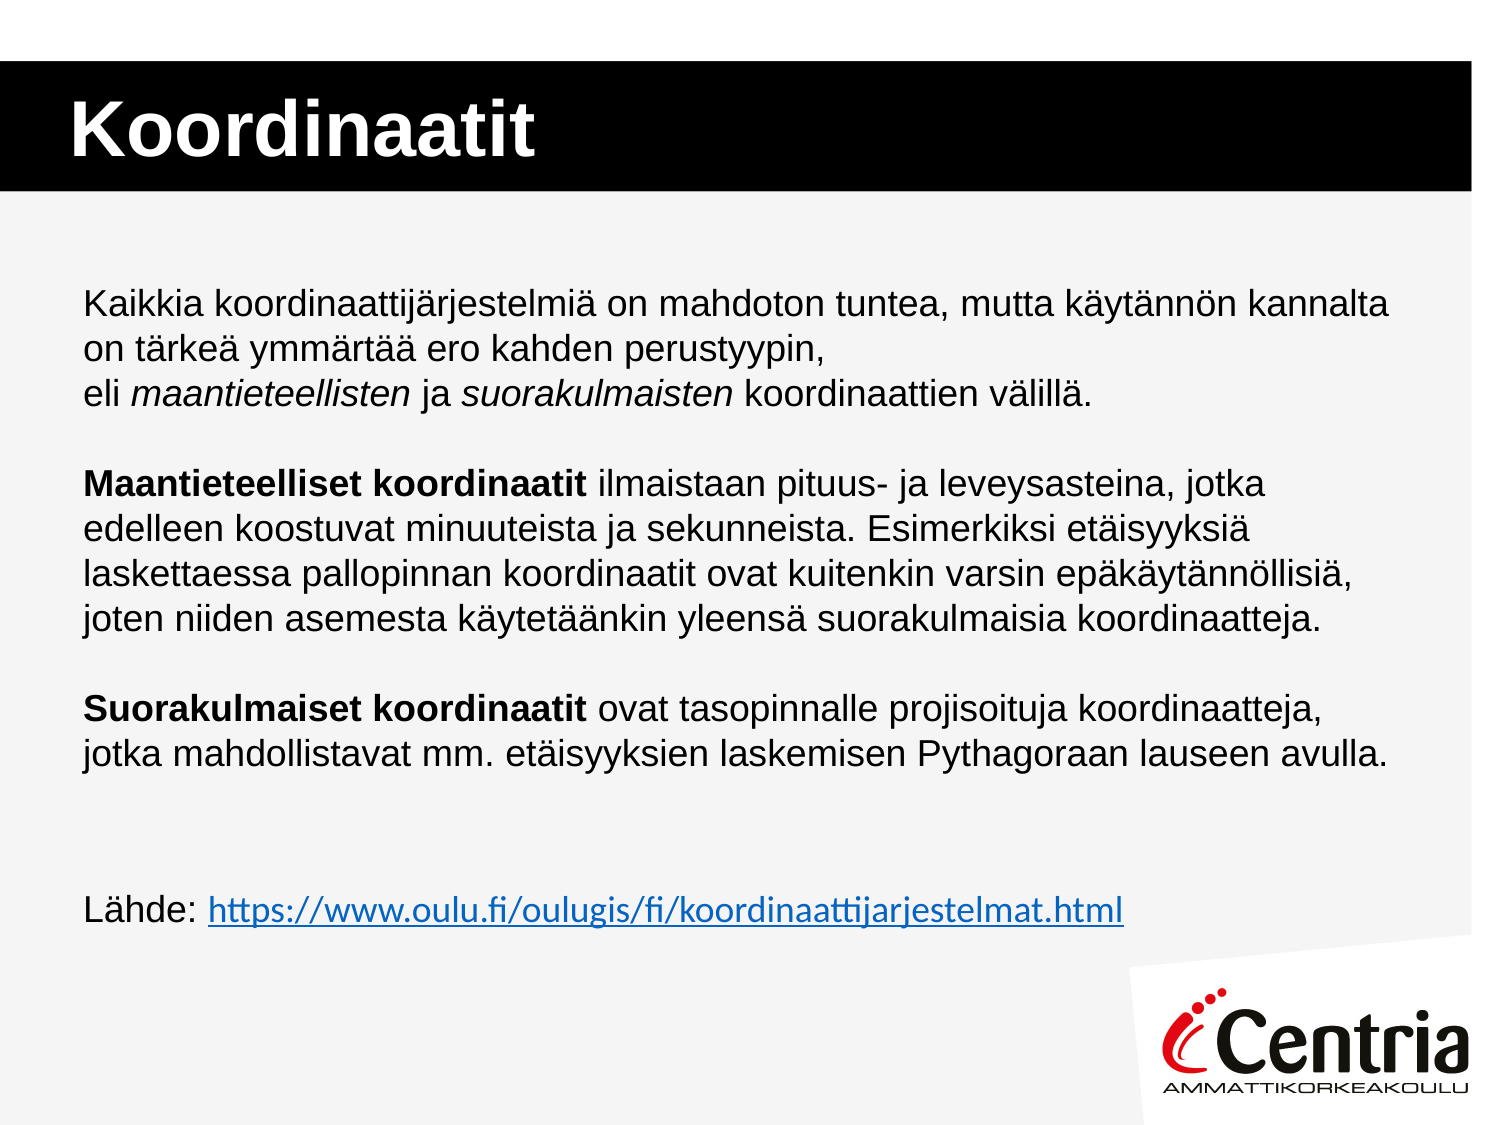

# Koordinaatit
Kaikkia koordinaattijärjestelmiä on mahdoton tuntea, mutta käytännön kannalta on tärkeä ymmärtää ero kahden perustyypin, eli maantieteellisten ja suorakulmaisten koordinaattien välillä.

Maantieteelliset koordinaatit ilmaistaan pituus- ja leveysasteina, jotka edelleen koostuvat minuuteista ja sekunneista. Esimerkiksi etäisyyksiä laskettaessa pallopinnan koordinaatit ovat kuitenkin varsin epäkäytännöllisiä, joten niiden asemesta käytetäänkin yleensä suorakulmaisia koordinaatteja.

Suorakulmaiset koordinaatit ovat tasopinnalle projisoituja koordinaatteja, jotka mahdollistavat mm. etäisyyksien laskemisen Pythagoraan lauseen avulla.
Lähde: https://www.oulu.fi/oulugis/fi/koordinaattijarjestelmat.html